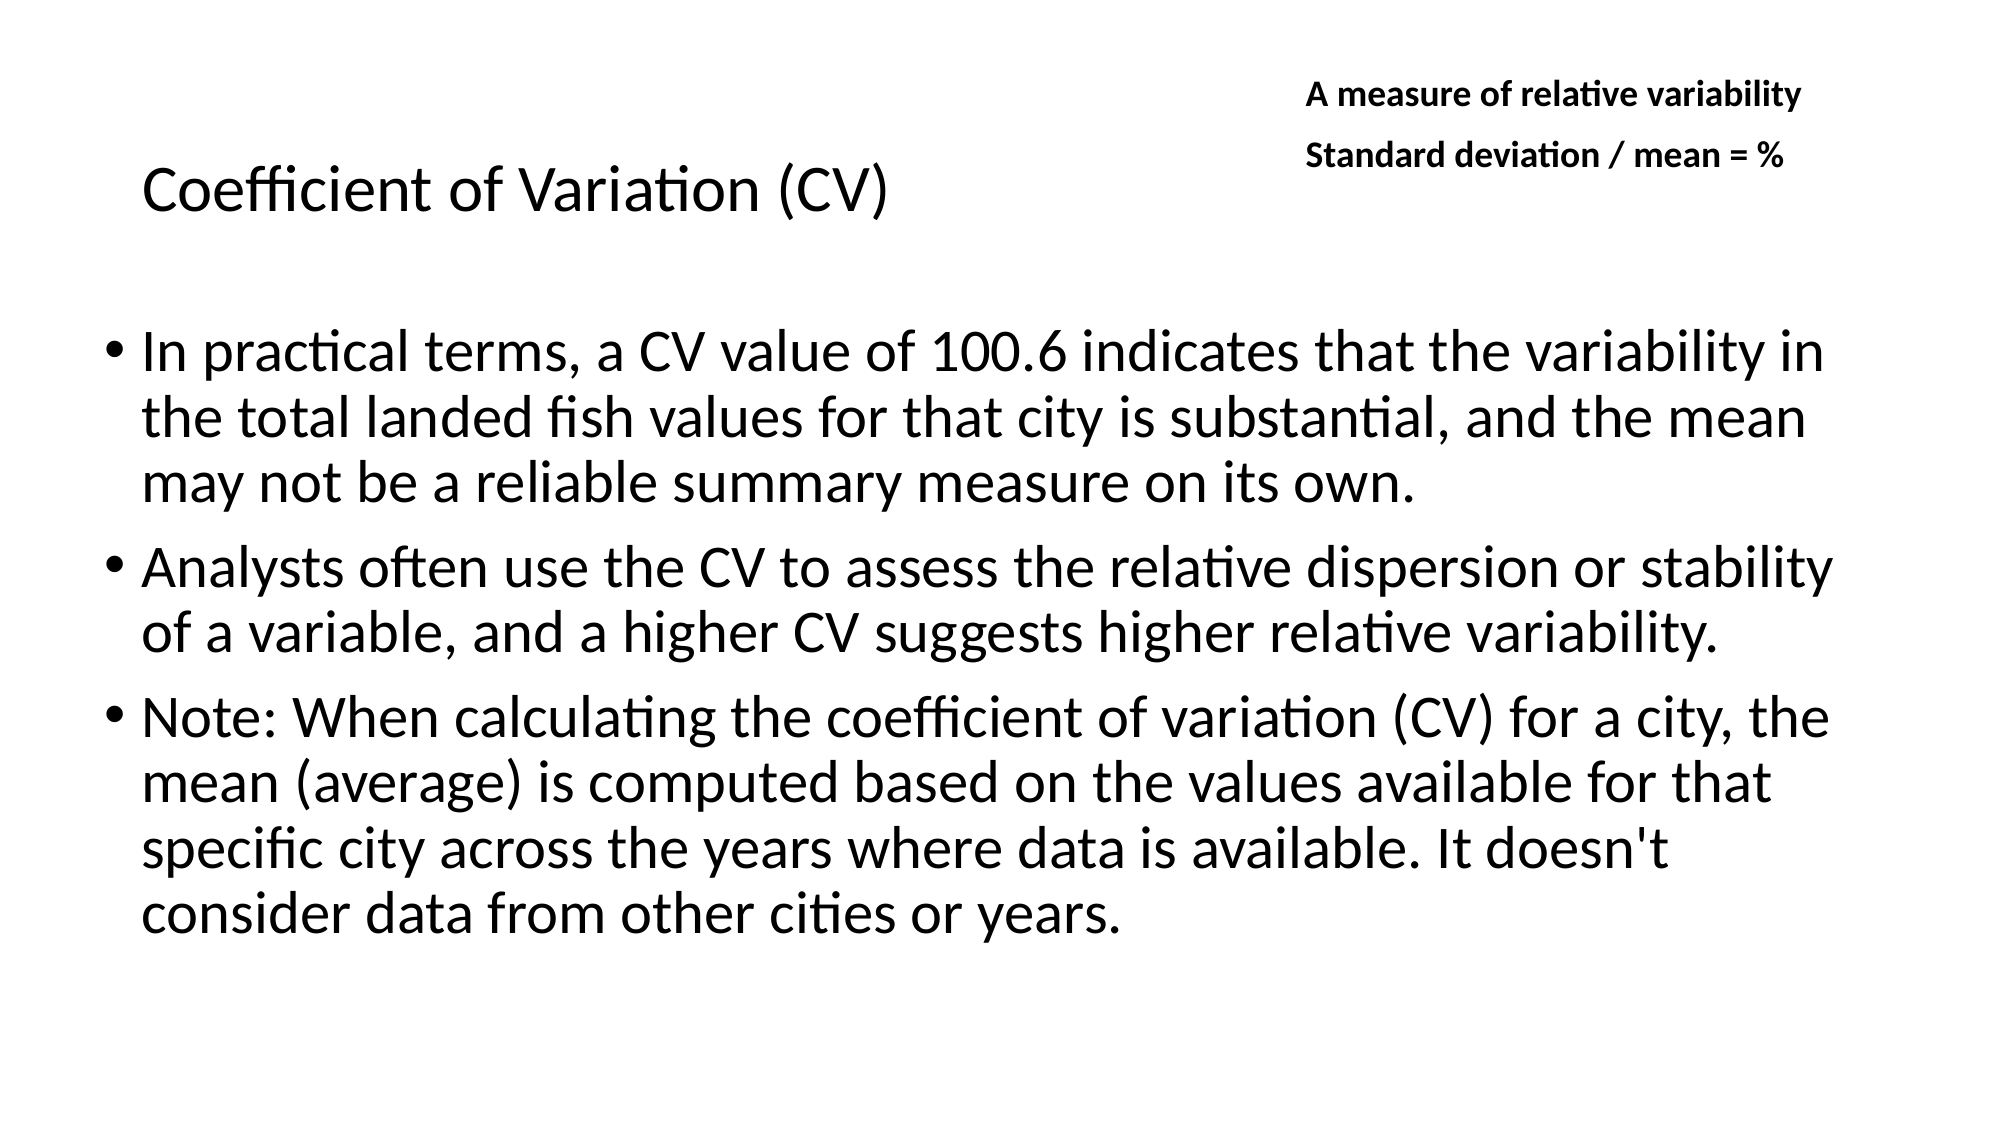

A measure of relative variability
Standard deviation / mean = %
# Coefficient of Variation (CV)
In practical terms, a CV value of 100.6 indicates that the variability in the total landed fish values for that city is substantial, and the mean may not be a reliable summary measure on its own.
Analysts often use the CV to assess the relative dispersion or stability of a variable, and a higher CV suggests higher relative variability.
Note: When calculating the coefficient of variation (CV) for a city, the mean (average) is computed based on the values available for that specific city across the years where data is available. It doesn't consider data from other cities or years.